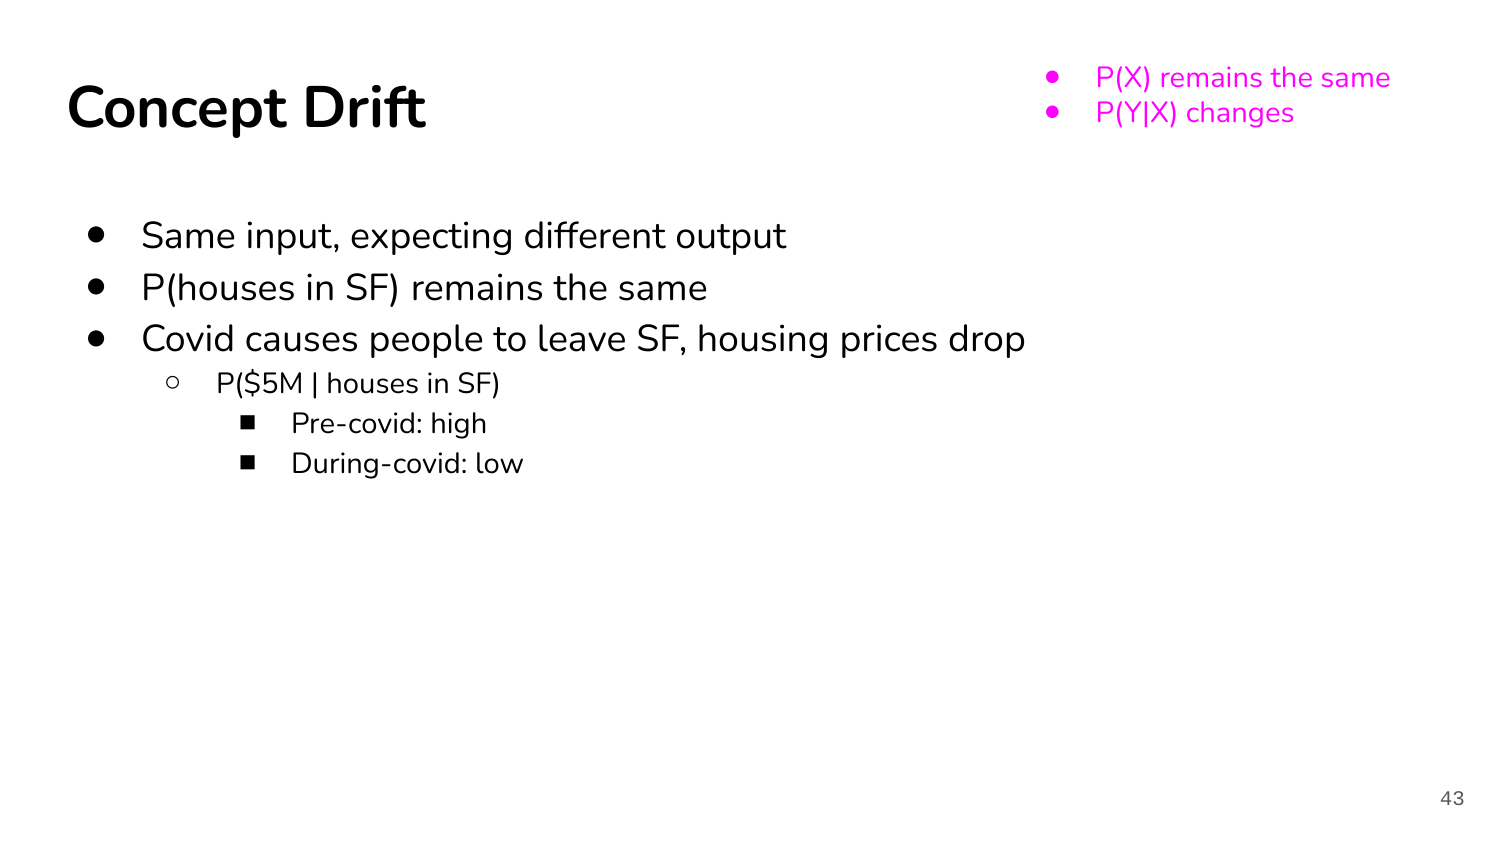

P(X) remains the same
P(Y|X) changes
# Concept Drift
Same input, expecting different output
P(houses in SF) remains the same
Covid causes people to leave SF, housing prices drop
P($5M | houses in SF)
Pre-covid: high
During-covid: low
43